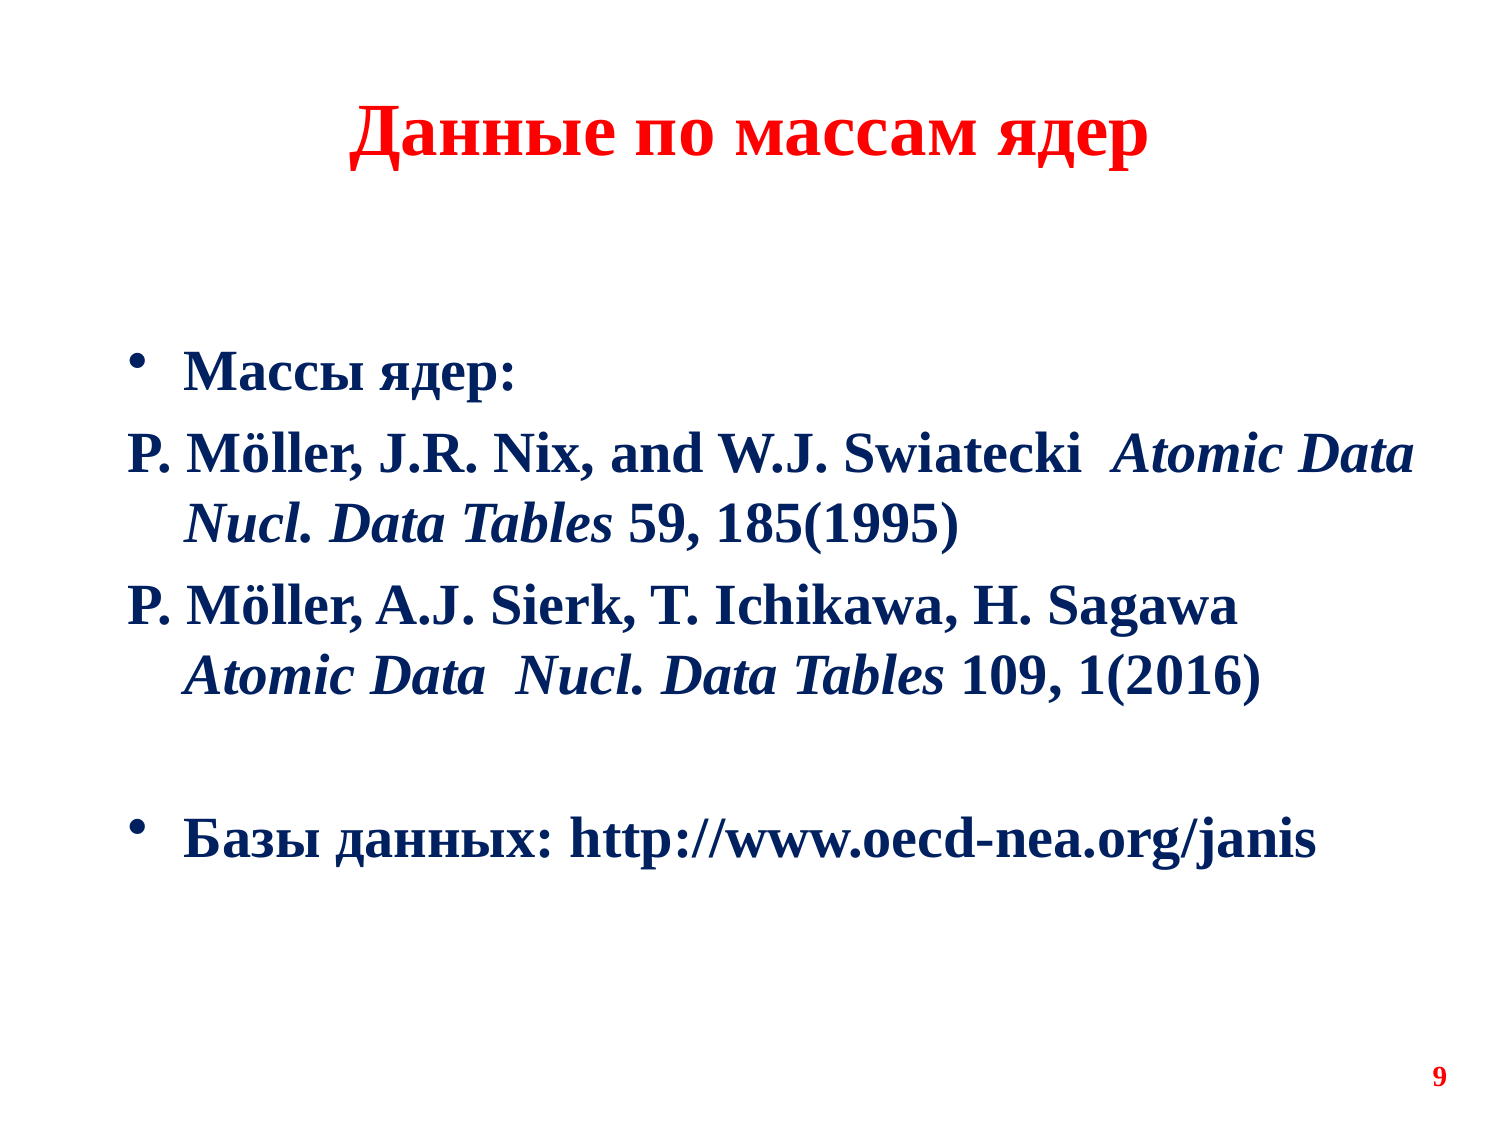

# Данные по массам ядер
Массы ядер:
P. Möller, J.R. Nix, and W.J. Swiatecki  Atomic Data Nucl. Data Tables 59, 185(1995)
P. Möller, A.J. Sierk, T. Ichikawa, H. Sagawa  Atomic Data  Nucl. Data Tables 109, 1(2016)

Базы данных: http://www.oecd-nea.org/janis
9